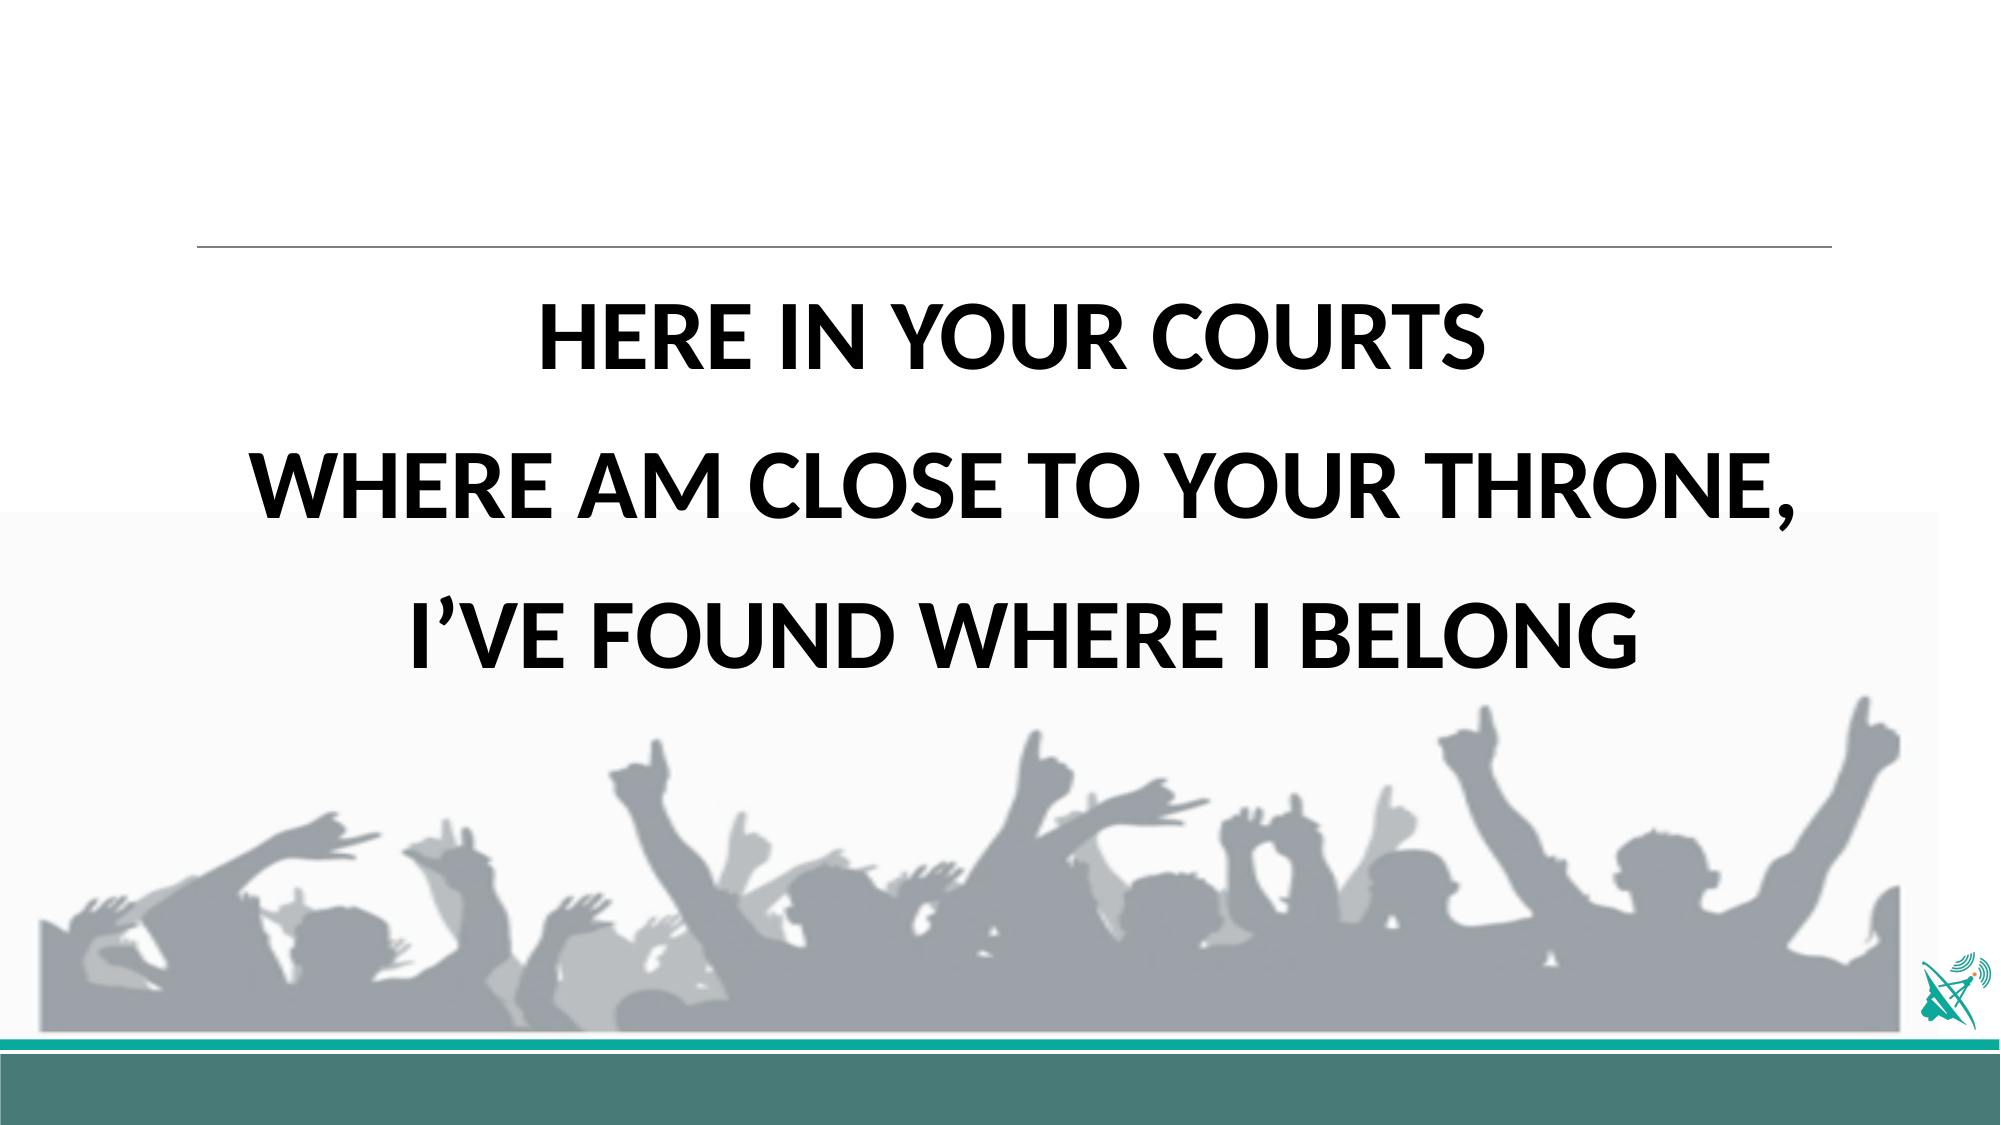

HERE IN YOUR COURTS
WHERE AM CLOSE TO YOUR THRONE,
I’VE FOUND WHERE I BELONG